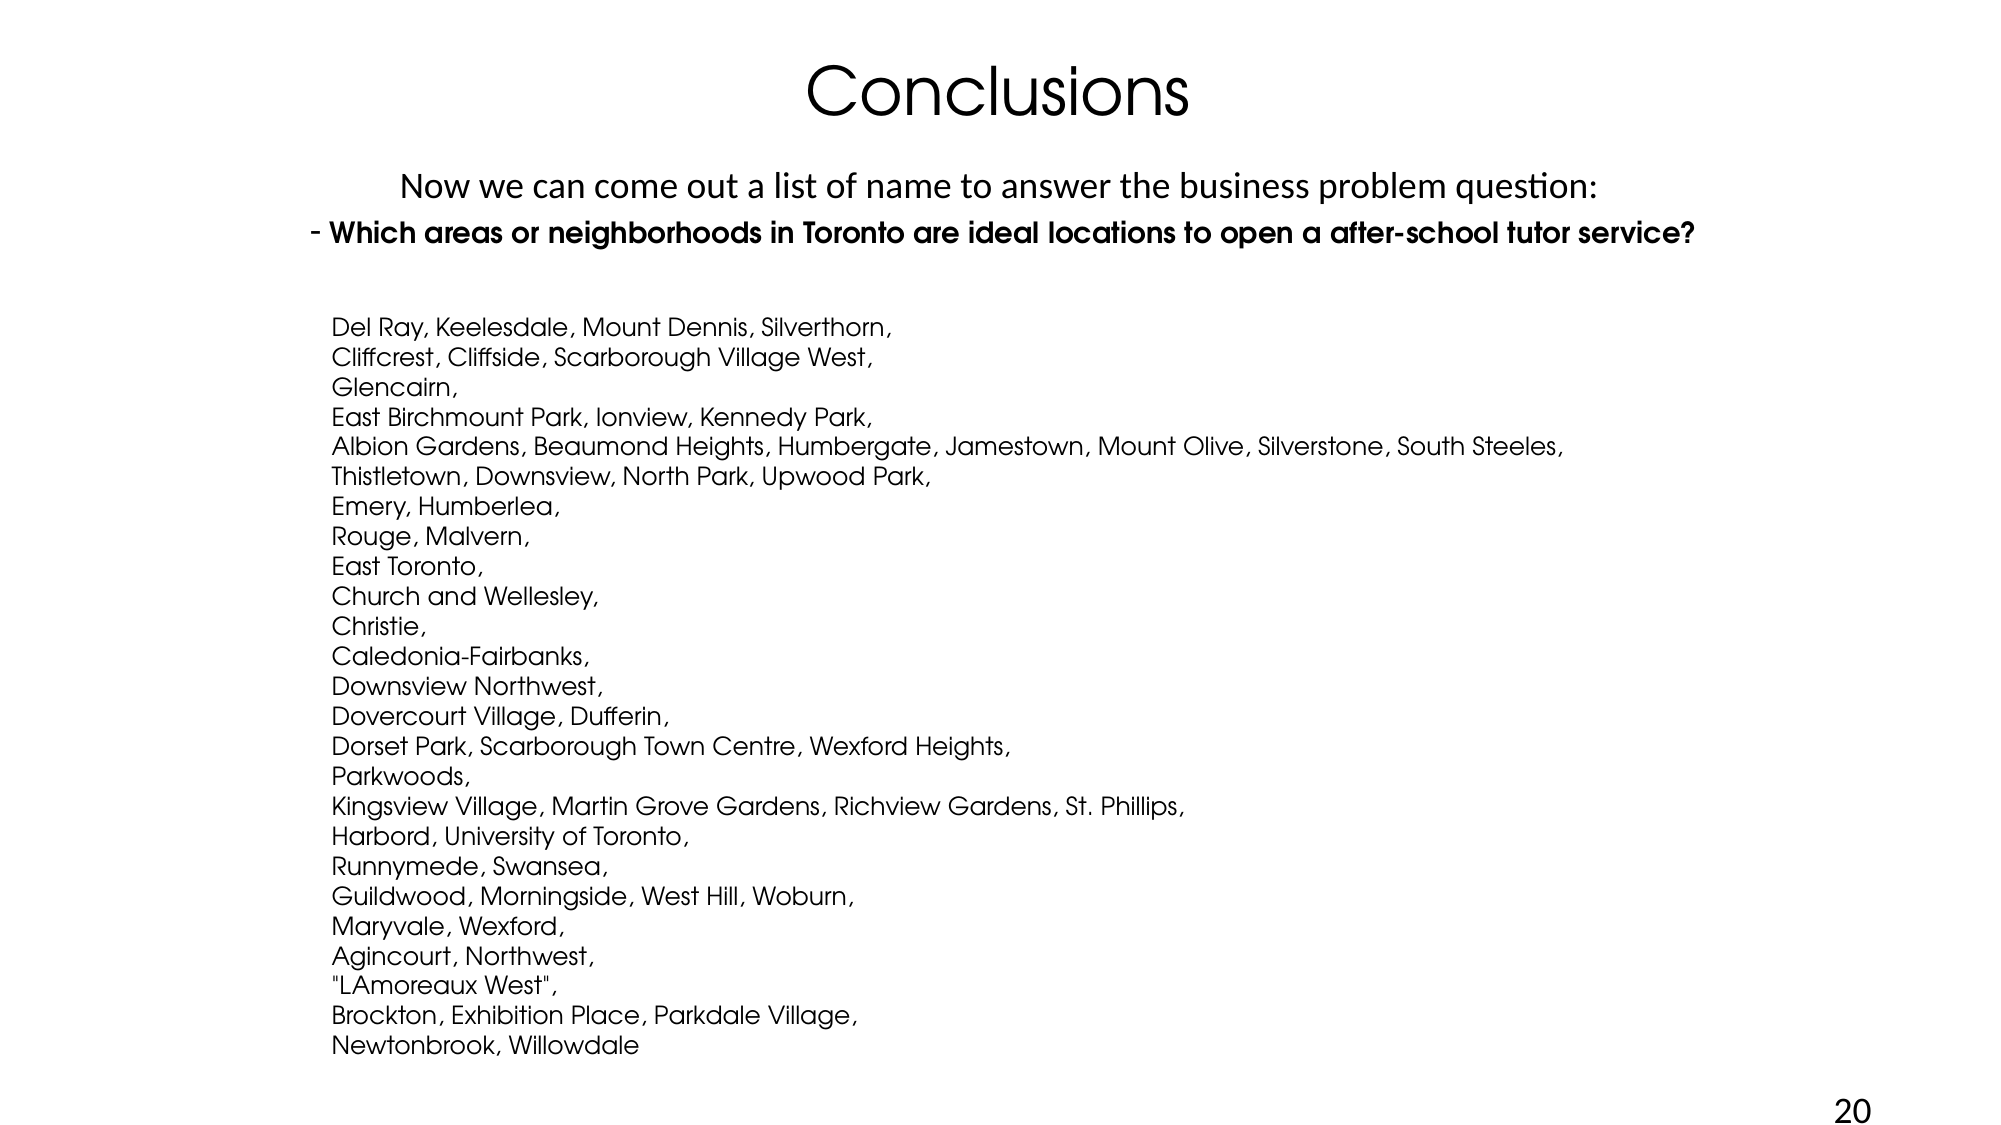

Conclusions
Now we can come out a list of name to answer the business problem question:
- Which areas or neighborhoods in Toronto are ideal locations to open a after-school tutor service?
Del Ray, Keelesdale, Mount Dennis, Silverthorn,
Cliffcrest, Cliffside, Scarborough Village West,
Glencairn,
East Birchmount Park, Ionview, Kennedy Park,
Albion Gardens, Beaumond Heights, Humbergate, Jamestown, Mount Olive, Silverstone, South Steeles, Thistletown, Downsview, North Park, Upwood Park,
Emery, Humberlea,
Rouge, Malvern,
East Toronto,
Church and Wellesley,
Christie,
Caledonia-Fairbanks,
Downsview Northwest,
Dovercourt Village, Dufferin,
Dorset Park, Scarborough Town Centre, Wexford Heights,
Parkwoods,
Kingsview Village, Martin Grove Gardens, Richview Gardens, St. Phillips,
Harbord, University of Toronto,
Runnymede, Swansea,
Guildwood, Morningside, West Hill, Woburn,
Maryvale, Wexford,
Agincourt, Northwest,
"LAmoreaux West",
Brockton, Exhibition Place, Parkdale Village,
Newtonbrook, Willowdale
20